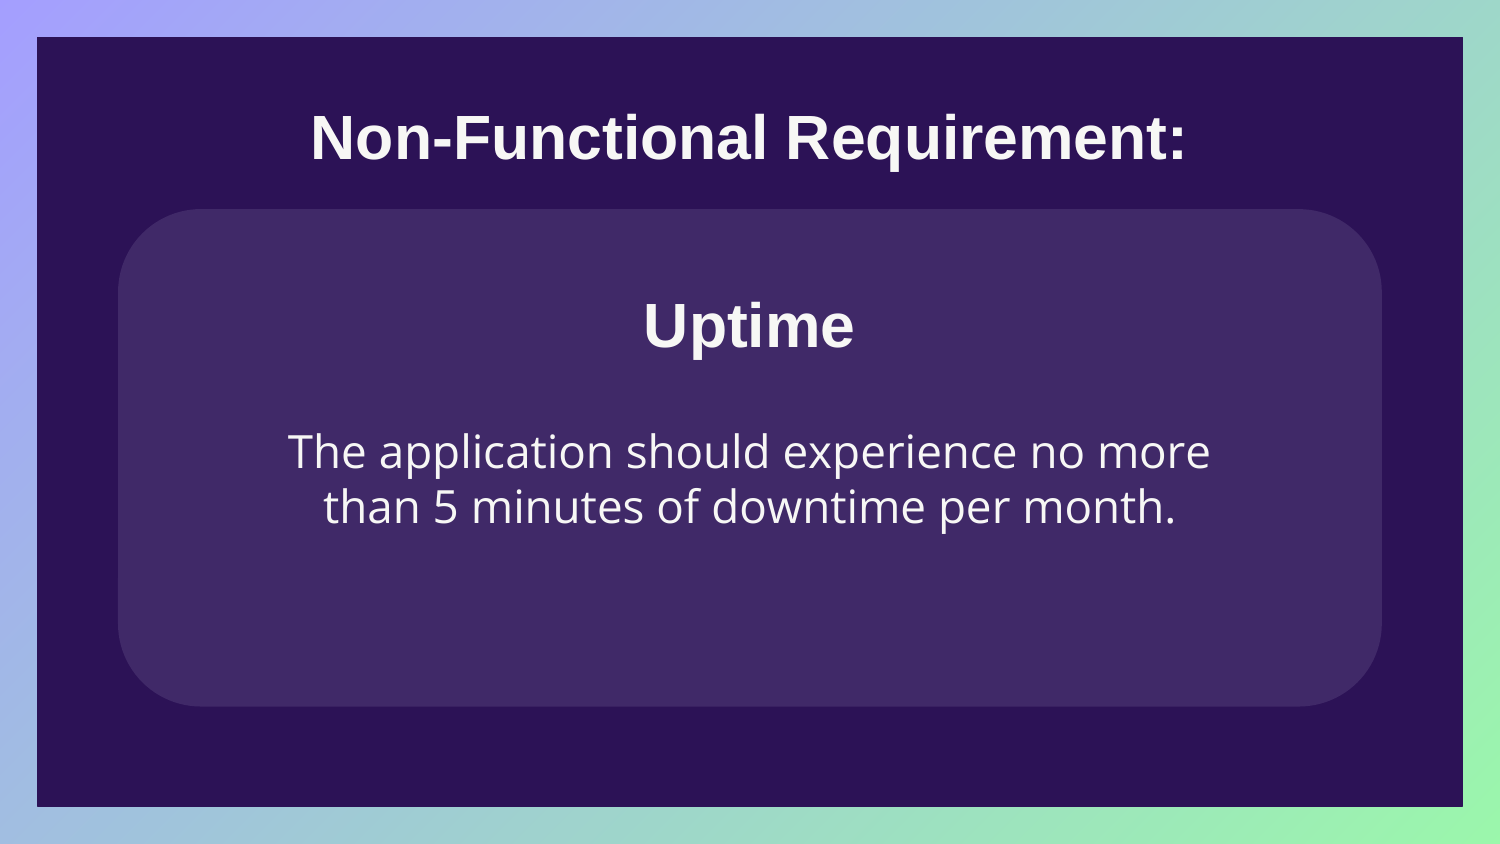

# Non-Functional Requirement:

Uptime
The application should experience no more than 5 minutes of downtime per month.